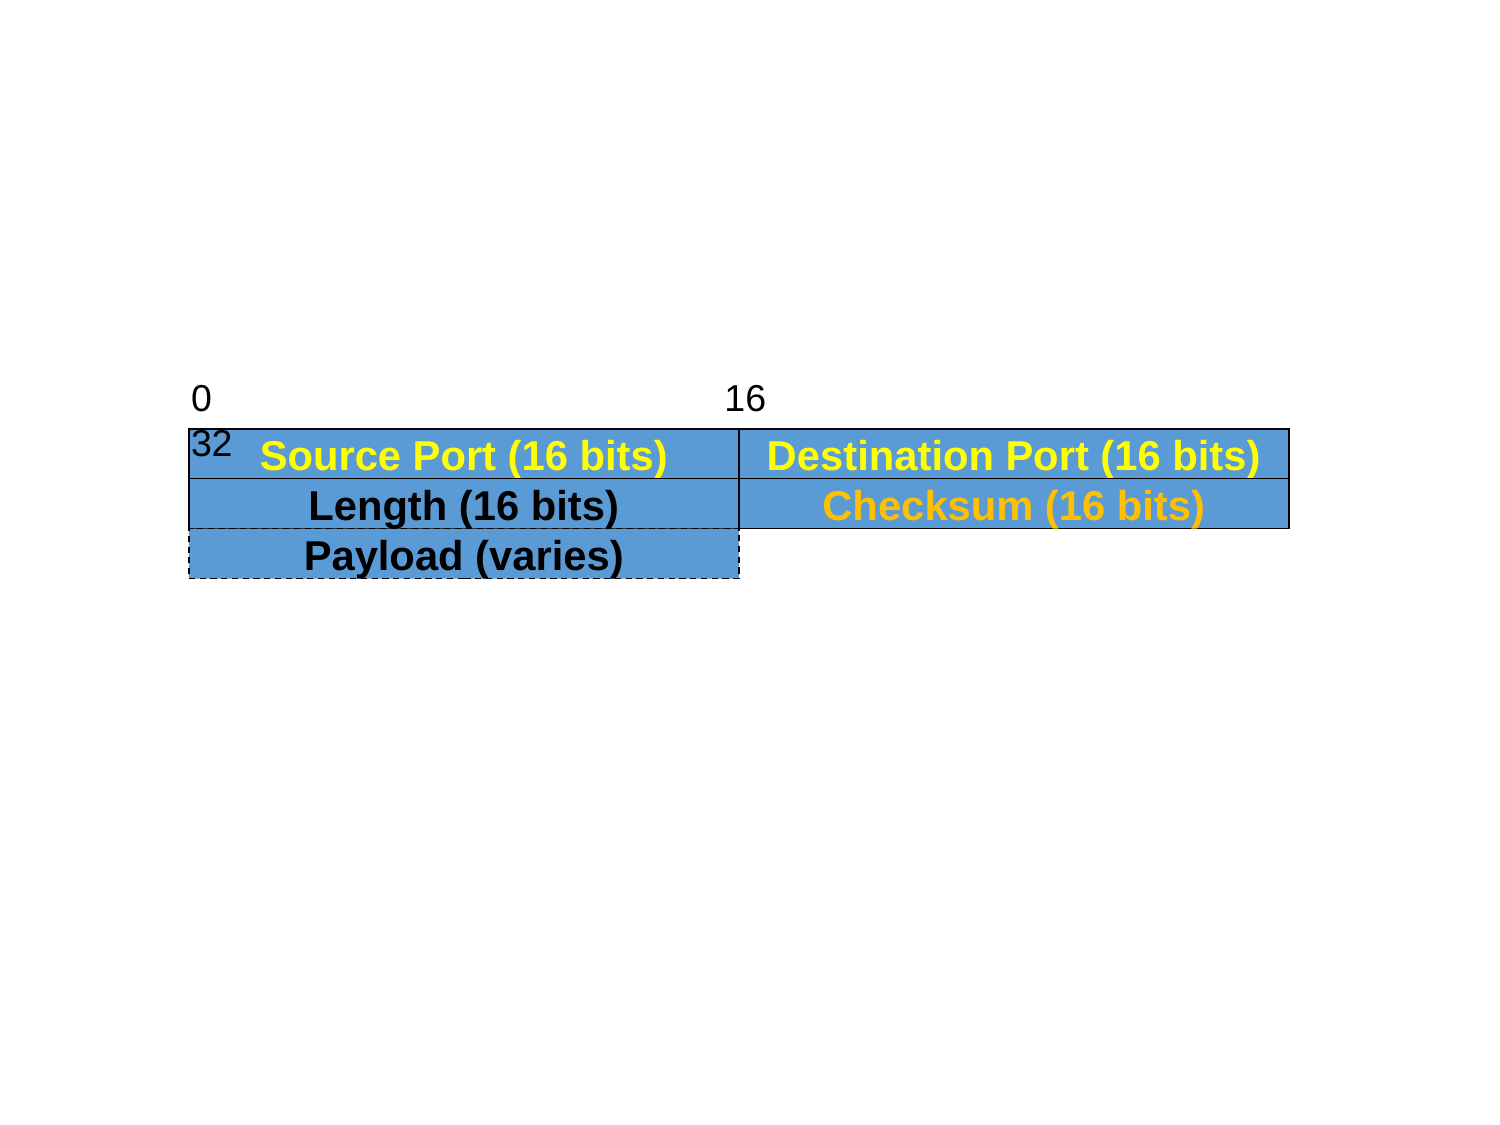

0                                                 16                                              32
Source Port (16 bits)
Destination Port (16 bits)
Length (16 bits)
Checksum (16 bits)
Payload (varies)